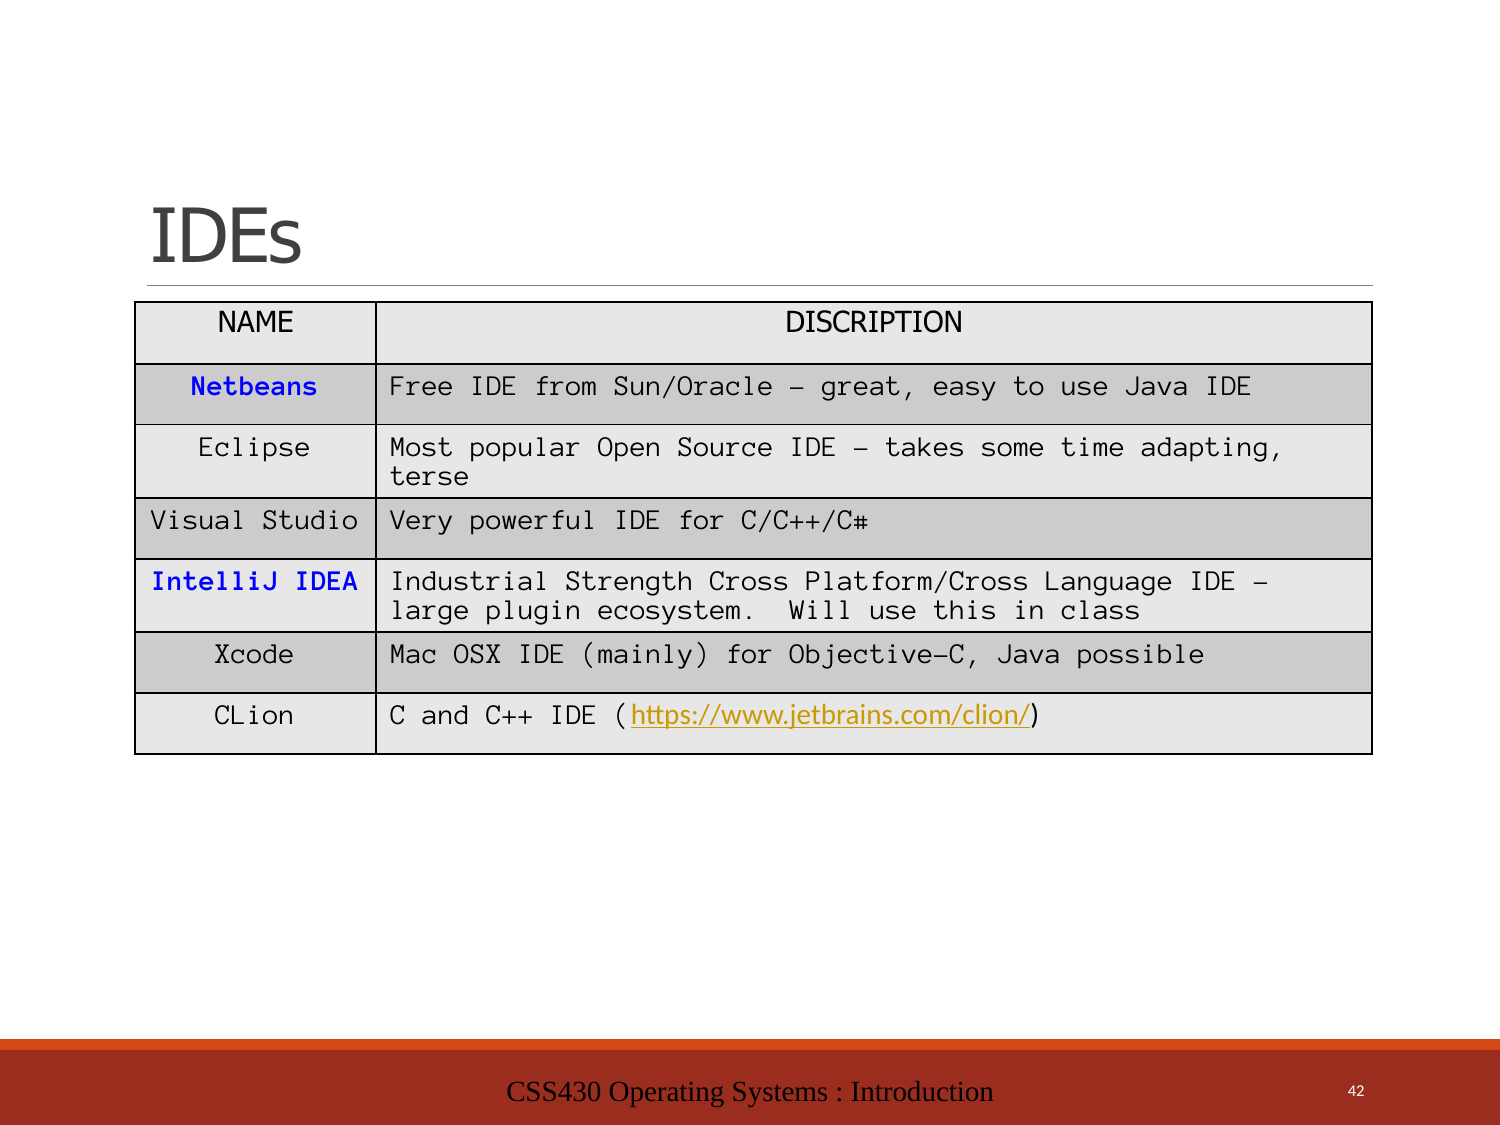

# IDEs
| NAME | DISCRIPTION |
| --- | --- |
| Netbeans | Free IDE from Sun/Oracle – great, easy to use Java IDE |
| Eclipse | Most popular Open Source IDE – takes some time adapting, terse |
| Visual Studio | Very powerful IDE for C/C++/C# |
| IntelliJ IDEA | Industrial Strength Cross Platform/Cross Language IDE – large plugin ecosystem. Will use this in class |
| Xcode | Mac OSX IDE (mainly) for Objective-C, Java possible |
| CLion | C and C++ IDE (https://www.jetbrains.com/clion/) |
CSS430 Operating Systems : Introduction
42